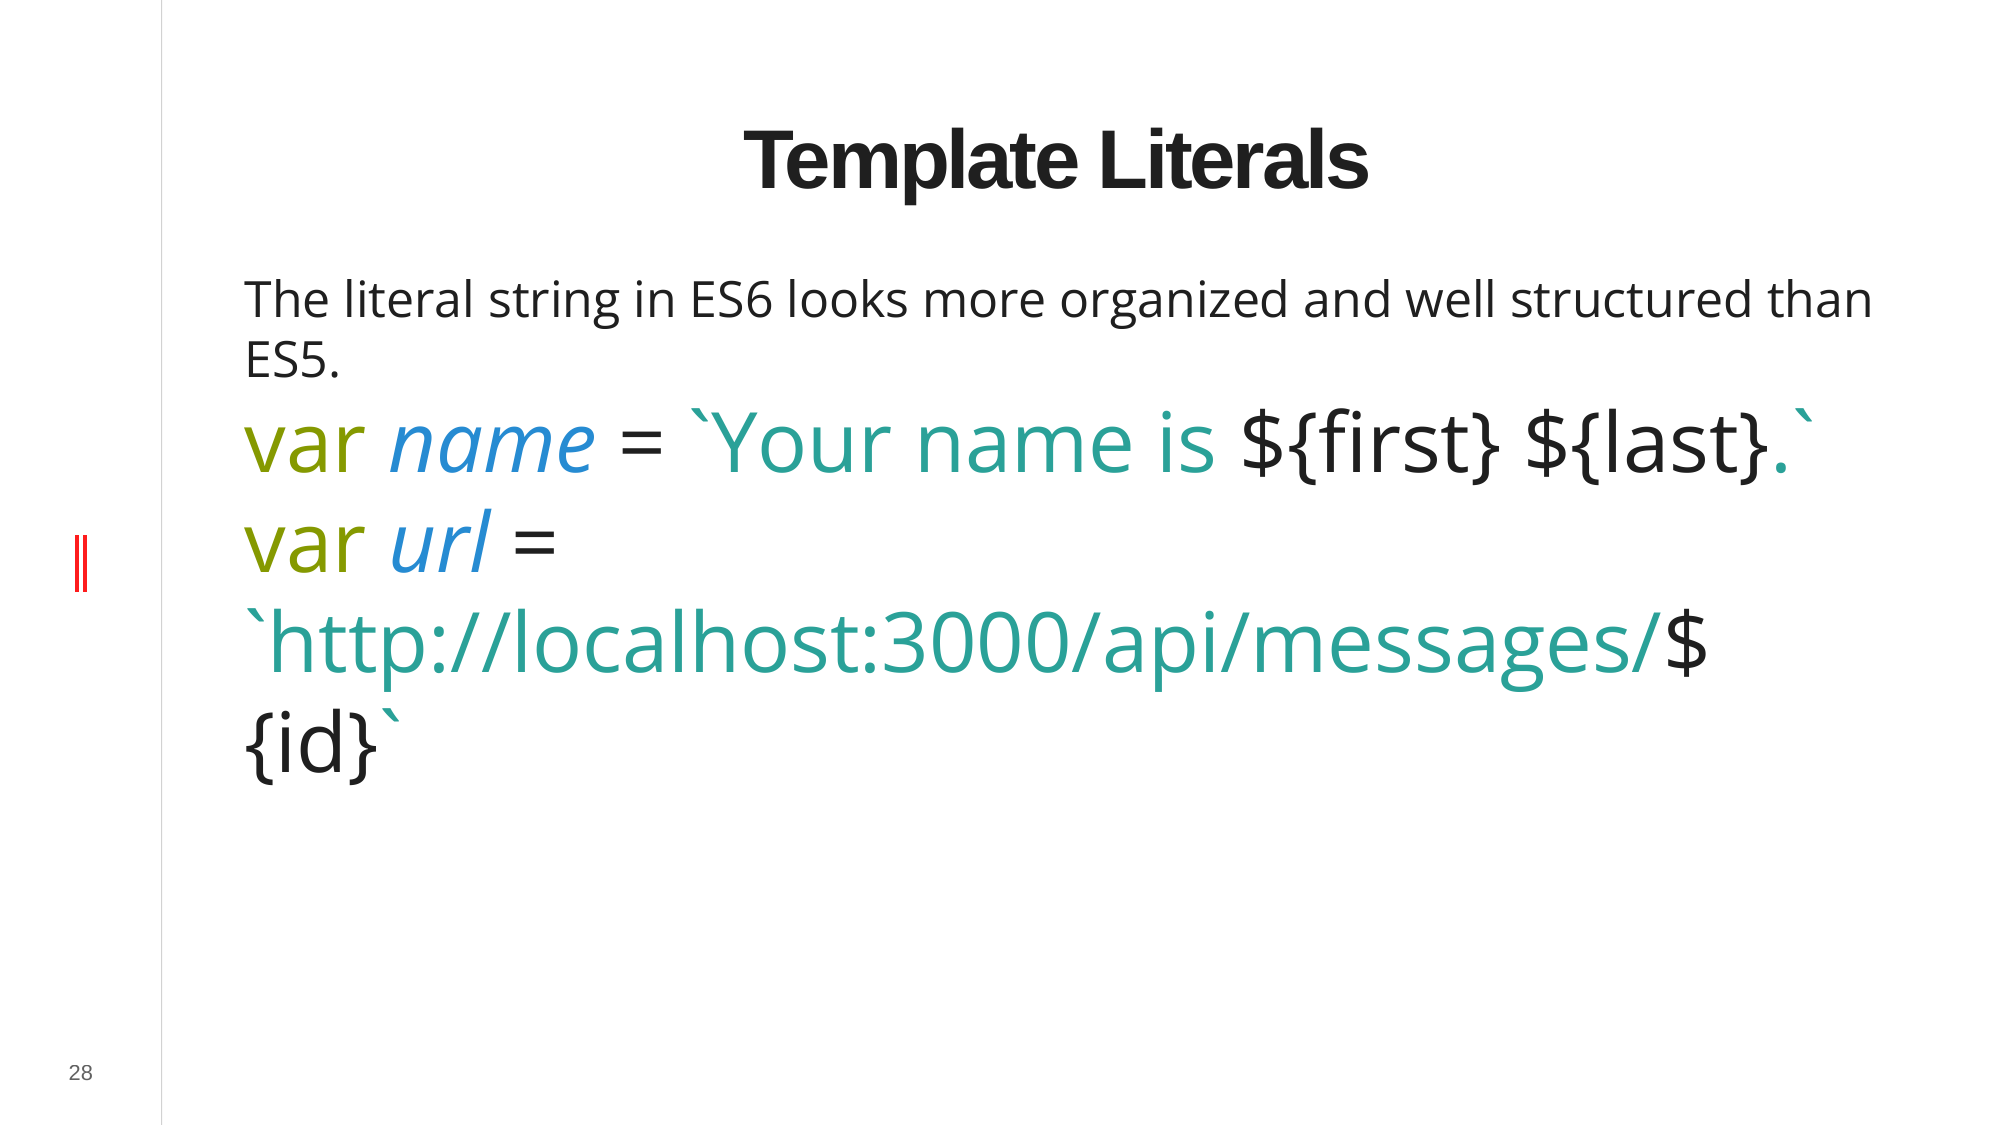

# Template Literals
The literal string in ES6 looks more organized and well structured than ES5.
var name = `Your name is ${first} ${last}.`
var url = `http://localhost:3000/api/messages/${id}`
28